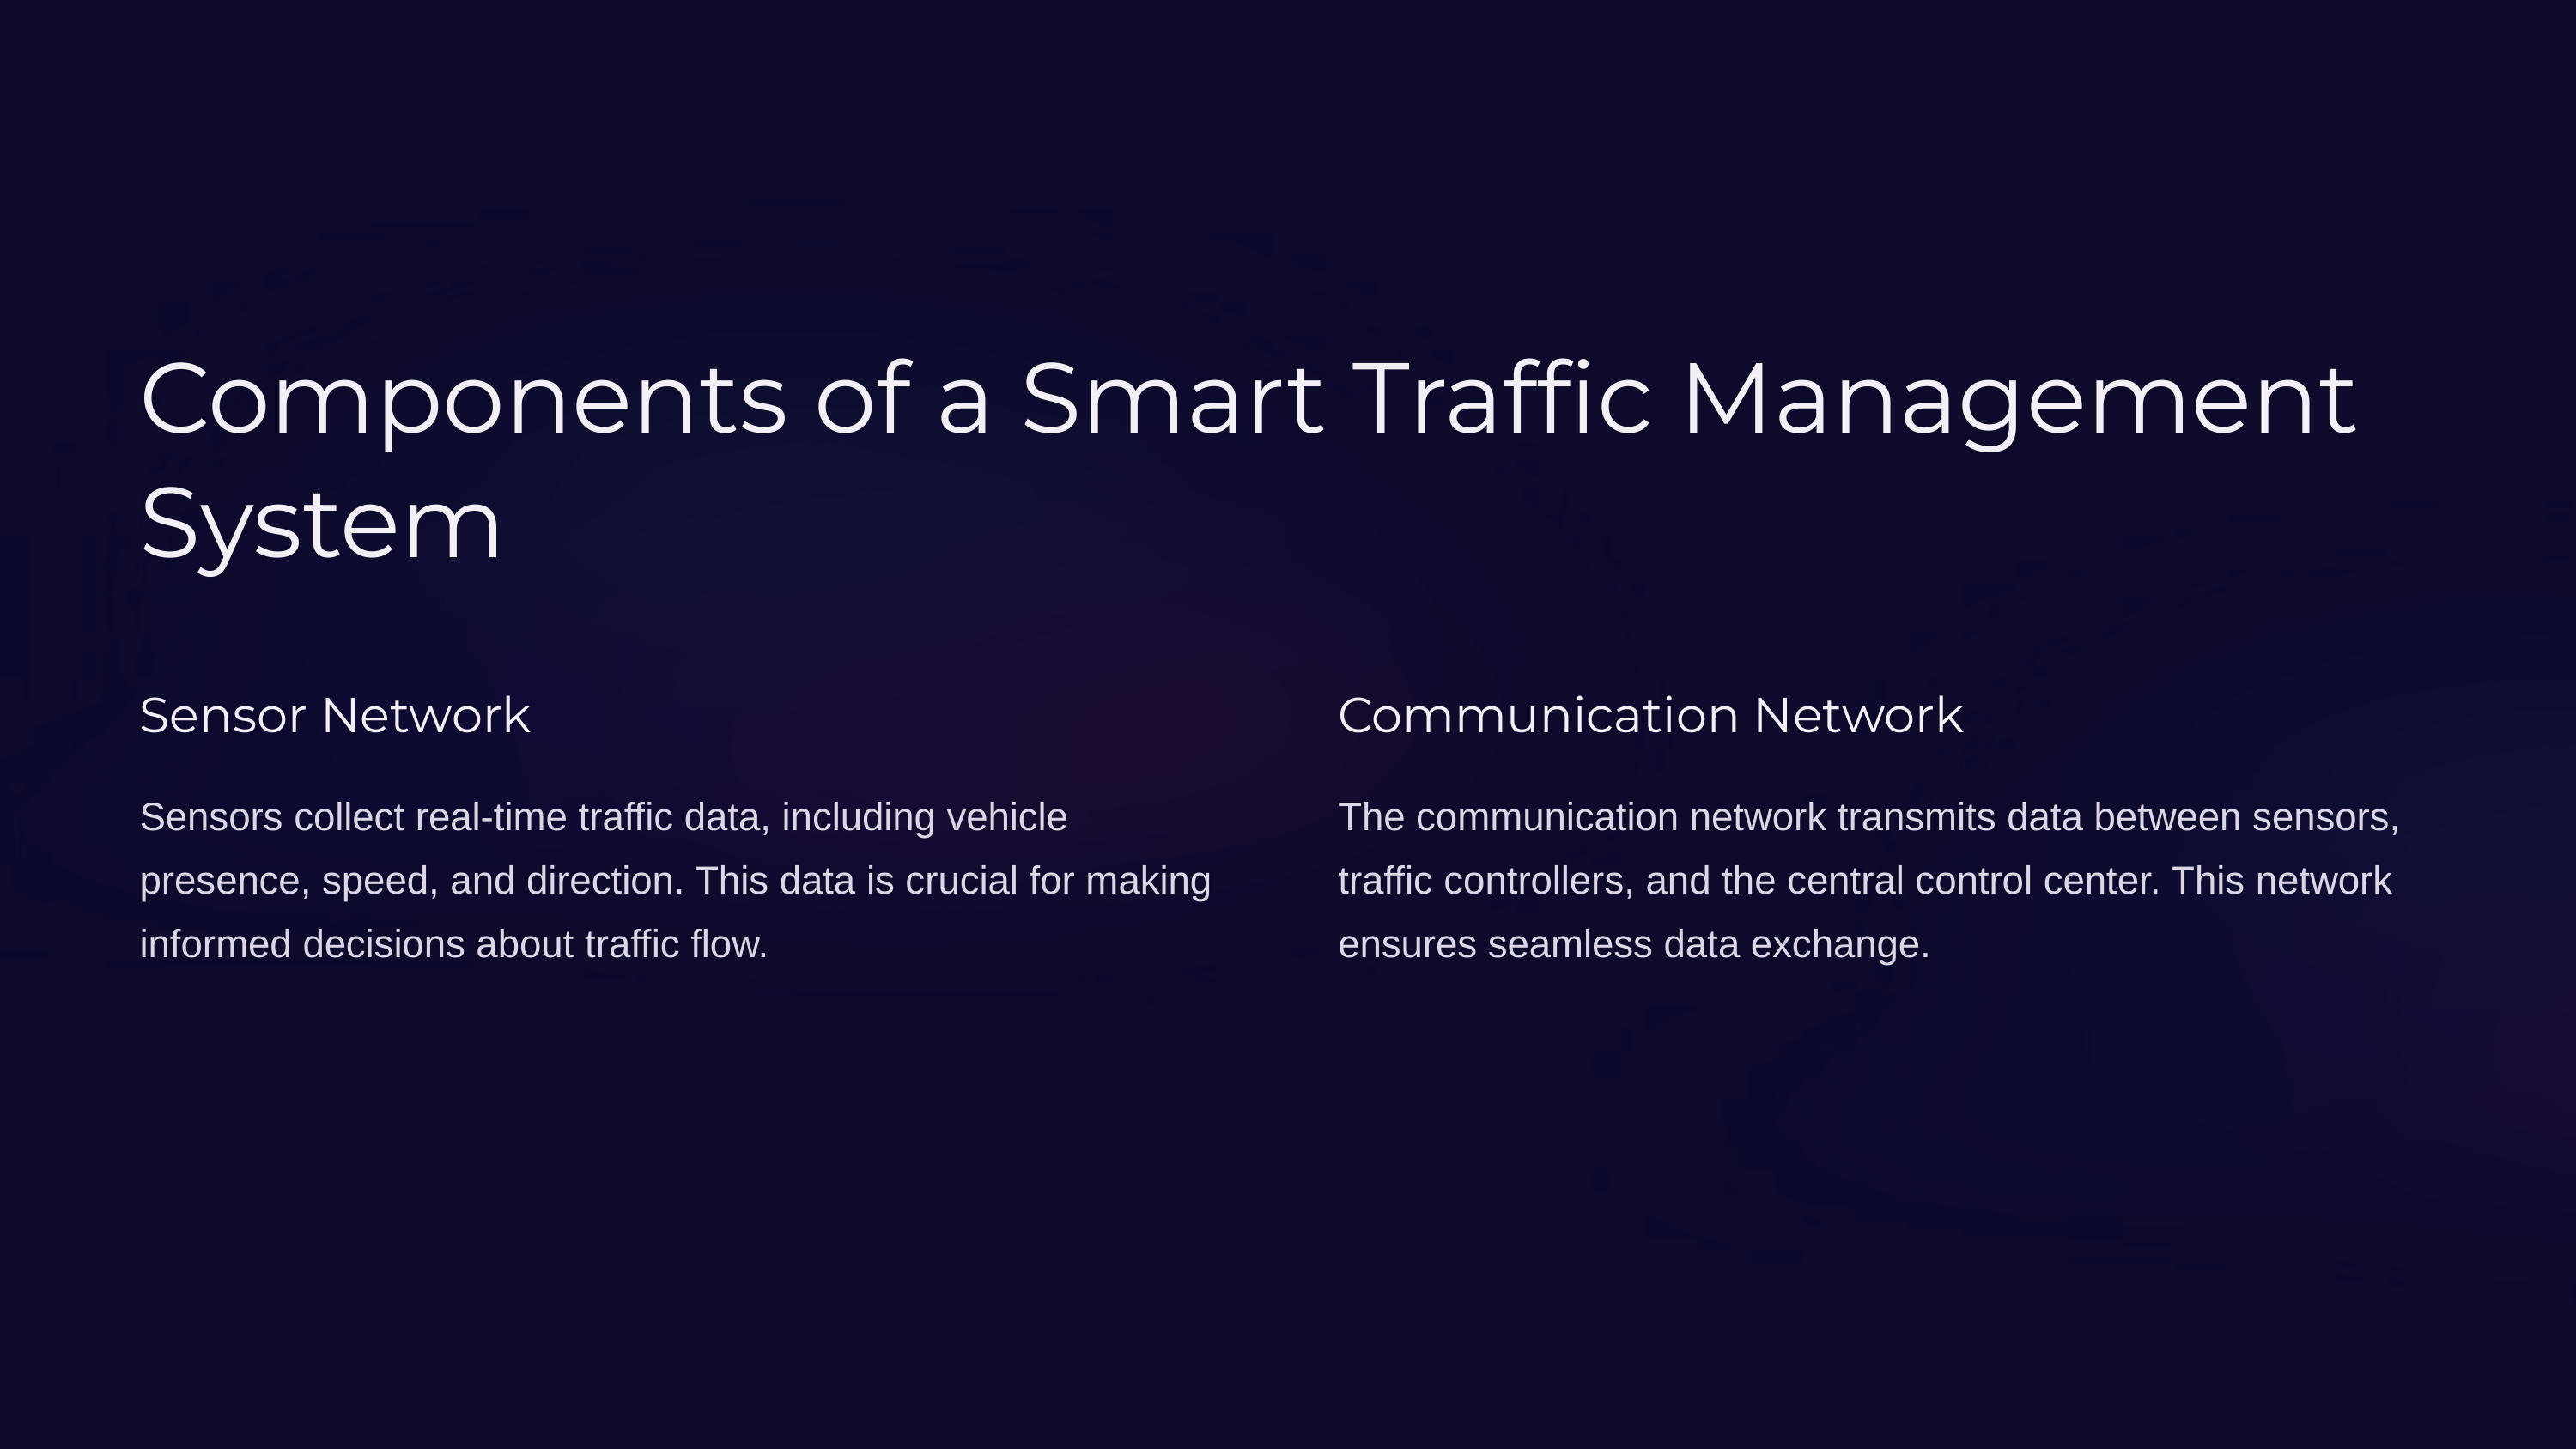

Components of a Smart Traffic Management System
Sensor Network
Communication Network
Sensors collect real-time traffic data, including vehicle presence, speed, and direction. This data is crucial for making informed decisions about traffic flow.
The communication network transmits data between sensors, traffic controllers, and the central control center. This network ensures seamless data exchange.